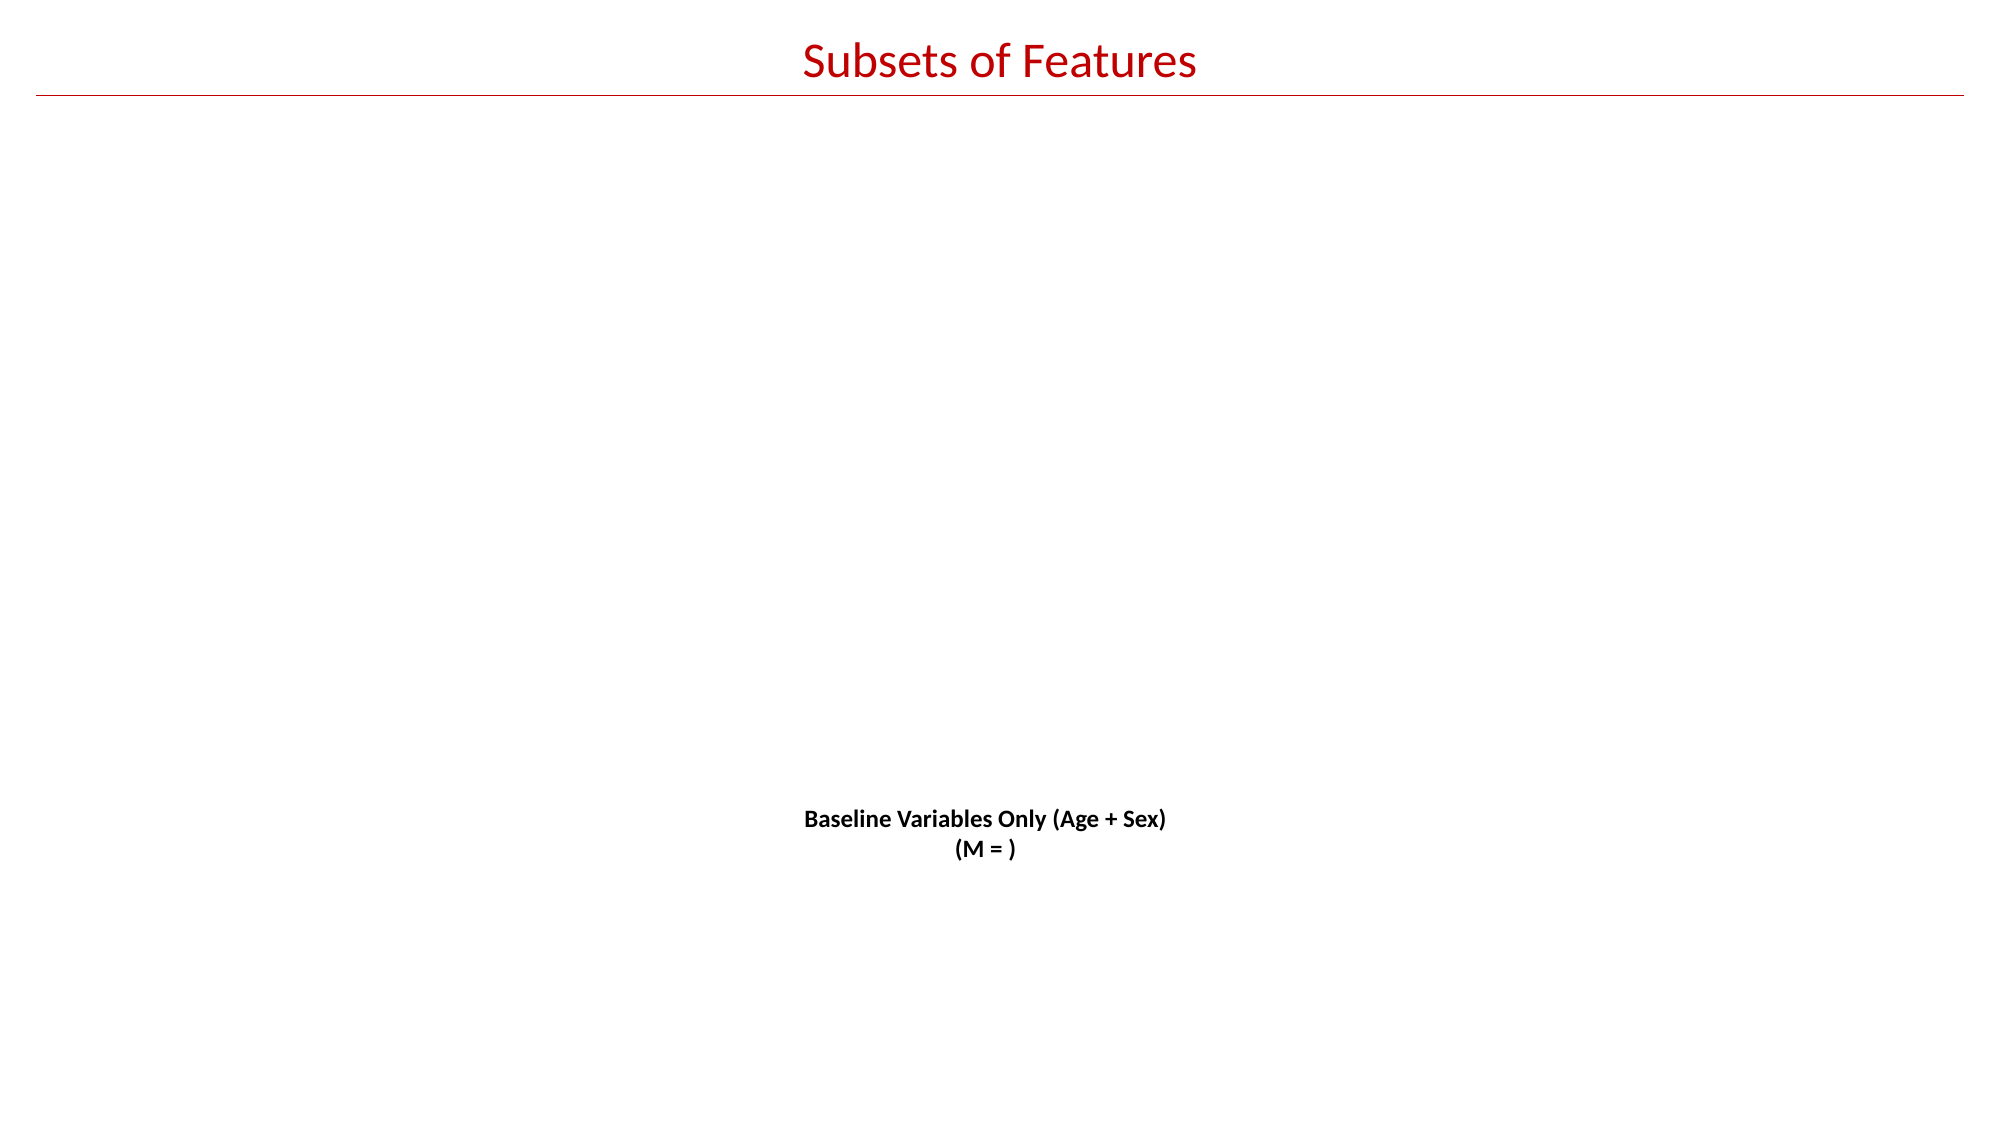

Subsets of Features
Baseline Variables Only (Age + Sex)
(M = )